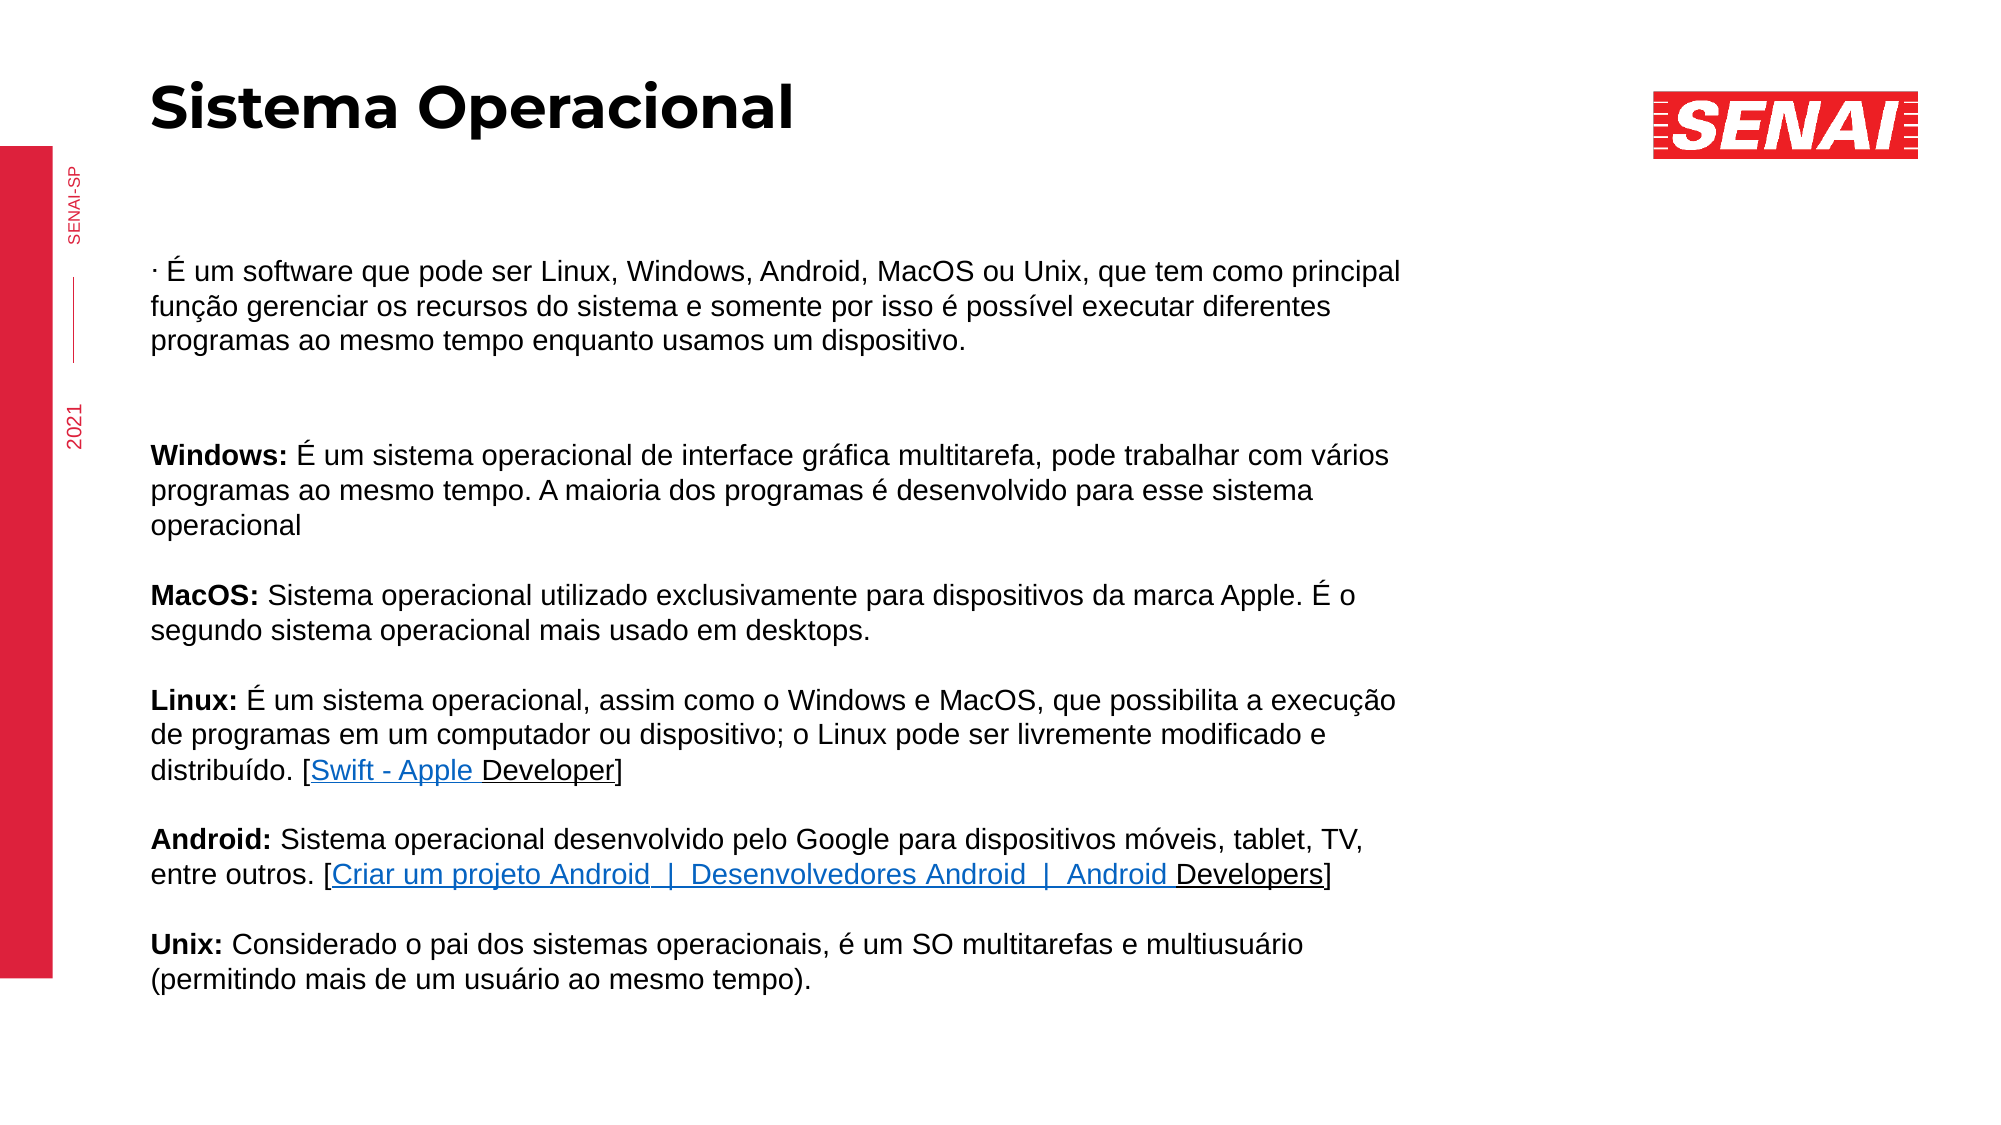

Sistema Operacional
ᐧ É um software que pode ser Linux, Windows, Android, MacOS ou Unix, que tem como principal função gerenciar os recursos do sistema e somente por isso é possível executar diferentes programas ao mesmo tempo enquanto usamos um dispositivo.
Windows: É um sistema operacional de interface gráfica multitarefa, pode trabalhar com vários programas ao mesmo tempo. A maioria dos programas é desenvolvido para esse sistema operacional

MacOS: Sistema operacional utilizado exclusivamente para dispositivos da marca Apple. É o segundo sistema operacional mais usado em desktops.

Linux: É um sistema operacional, assim como o Windows e MacOS, que possibilita a execução de programas em um computador ou dispositivo; o Linux pode ser livremente modificado e distribuído. [Swift - Apple Developer]

Android: Sistema operacional desenvolvido pelo Google para dispositivos móveis, tablet, TV, entre outros. [Criar um projeto Android  |  Desenvolvedores Android  |  Android Developers]

Unix: Considerado o pai dos sistemas operacionais, é um SO multitarefas e multiusuário (permitindo mais de um usuário ao mesmo tempo).